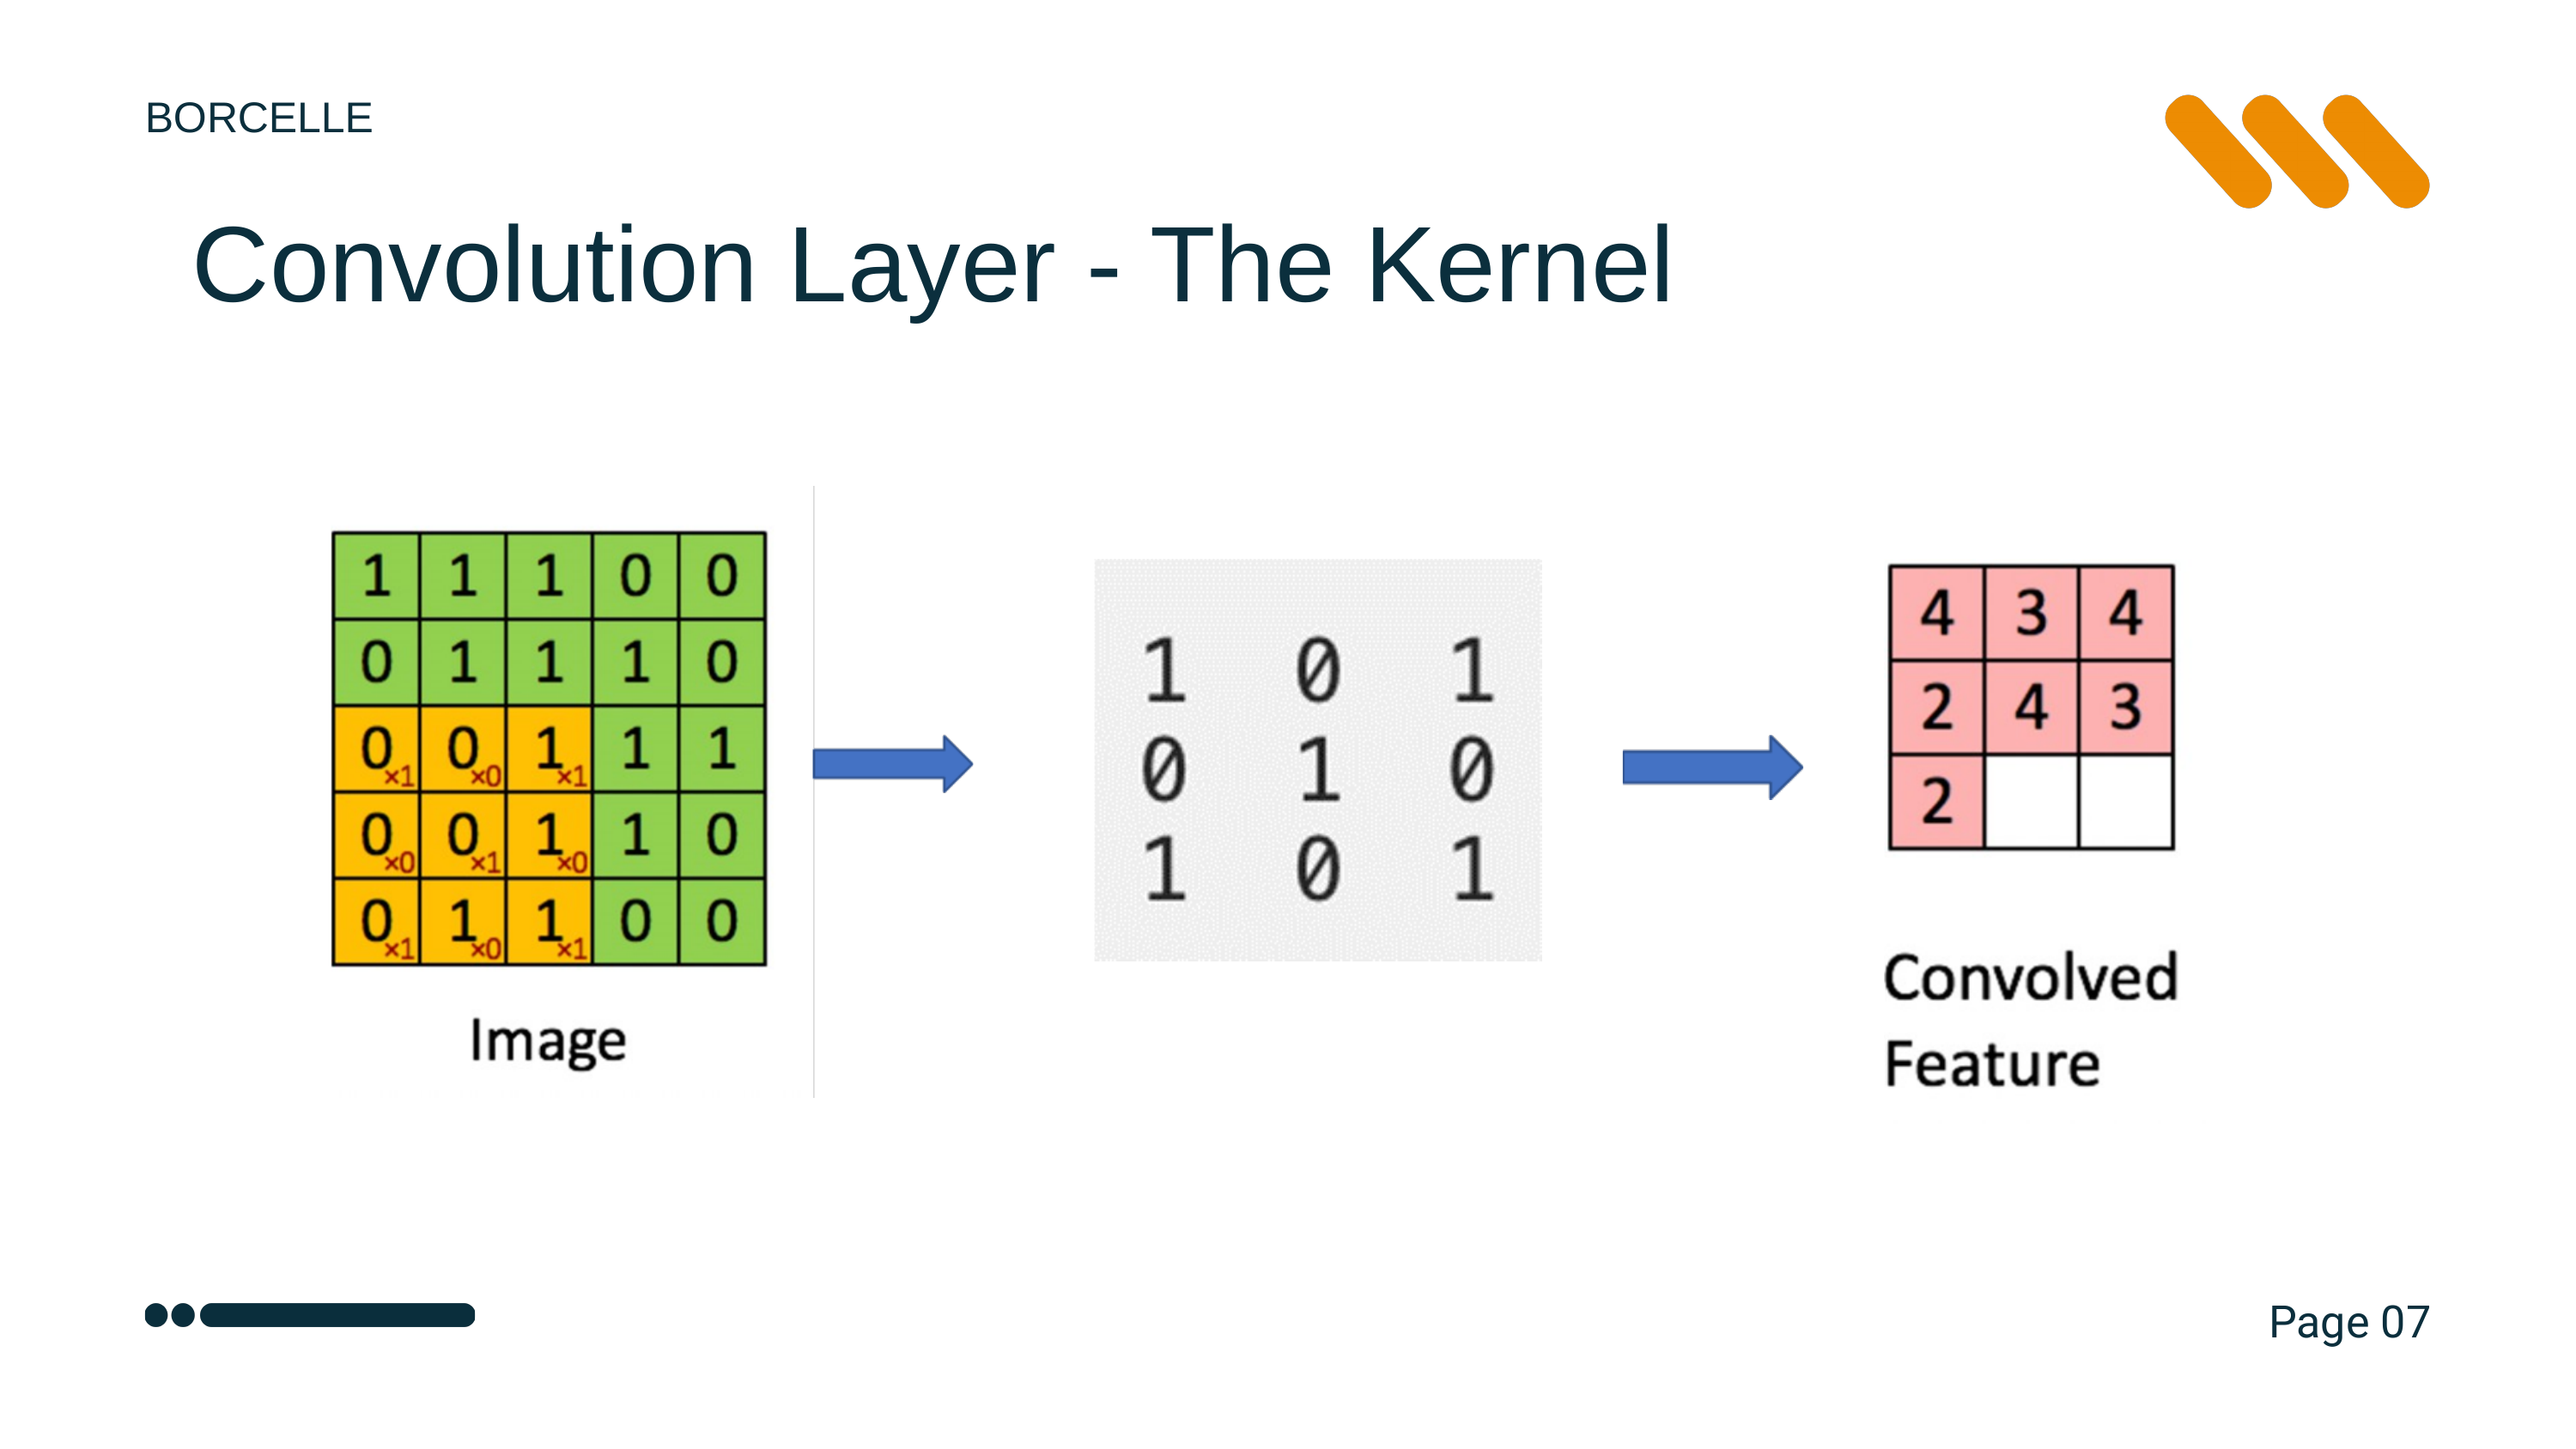

BORCELLE
Convolution Layer - The Kernel

Page 07